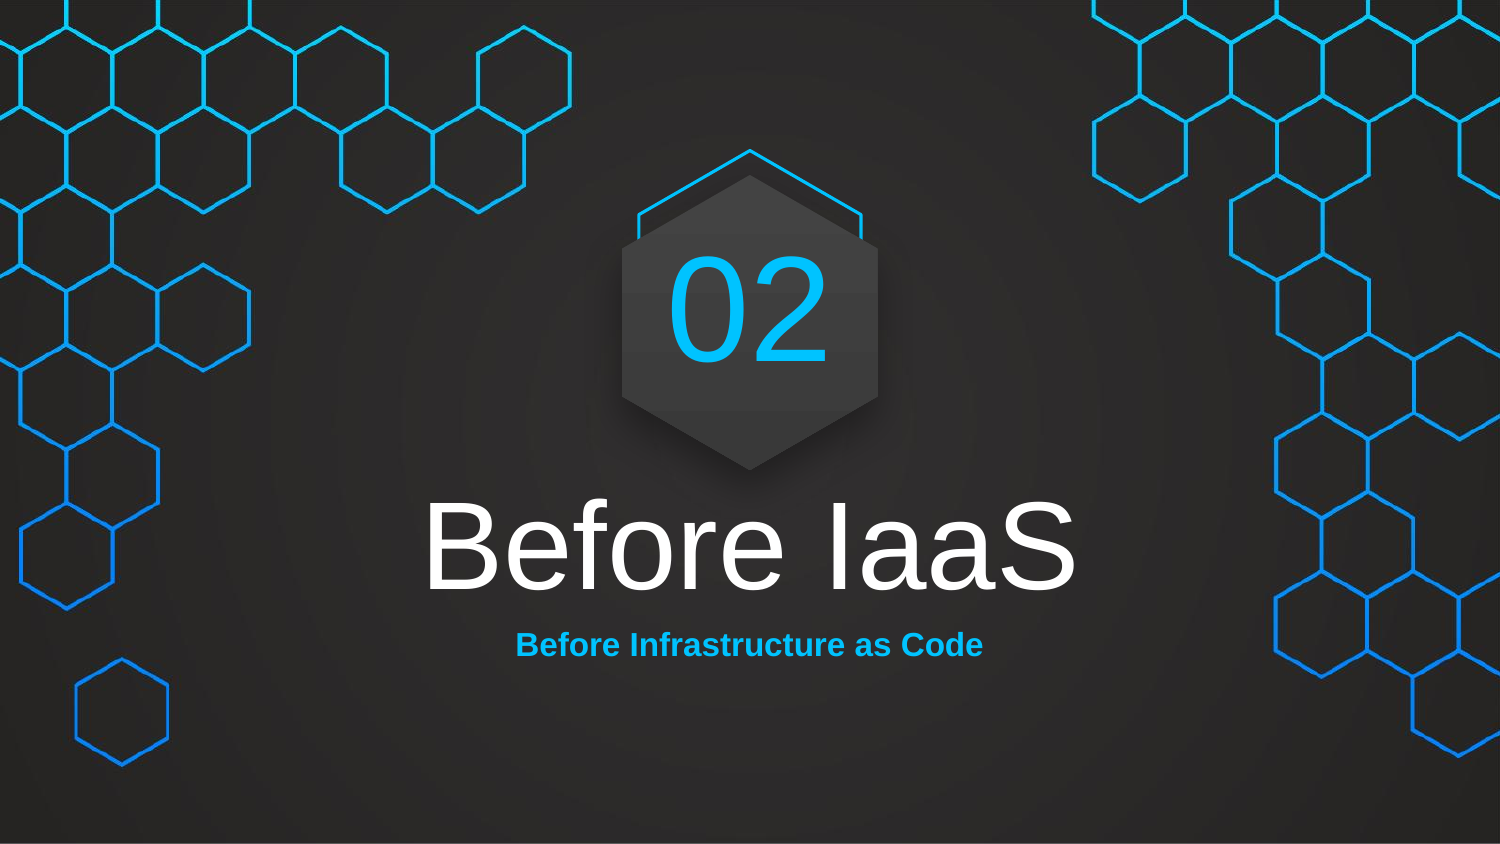

02
# Before IaaS
Before Infrastructure as Code